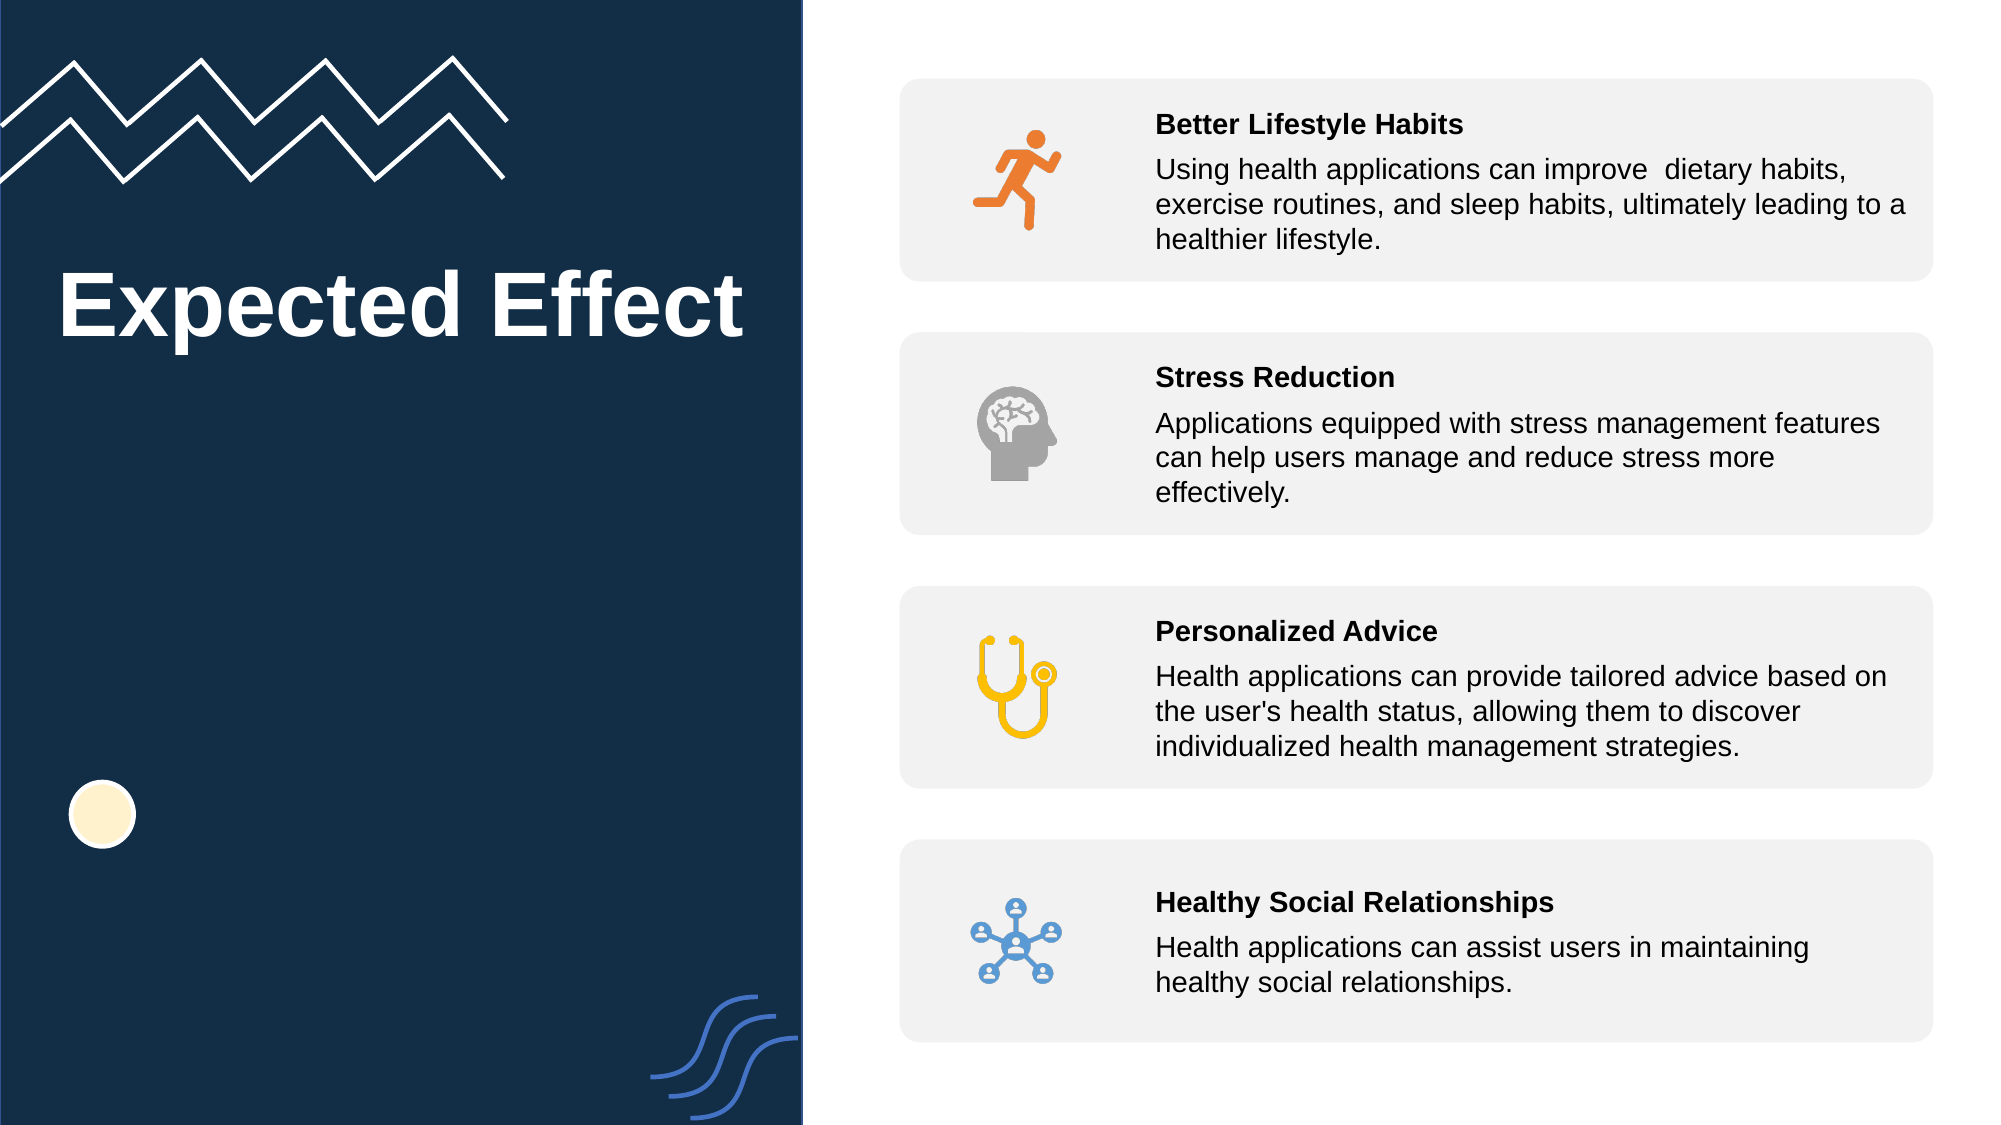

Better Lifestyle Habits
Using health applications can improve  dietary habits, exercise routines, and sleep habits, ultimately leading to a healthier lifestyle.
Stress Reduction
Applications equipped with stress management features can help users manage and reduce stress more effectively.
Personalized Advice
Health applications can provide tailored advice based on the user's health status, allowing them to discover individualized health management strategies.
Healthy Social Relationships
Health applications can assist users in maintaining healthy social relationships.
Expected Effect